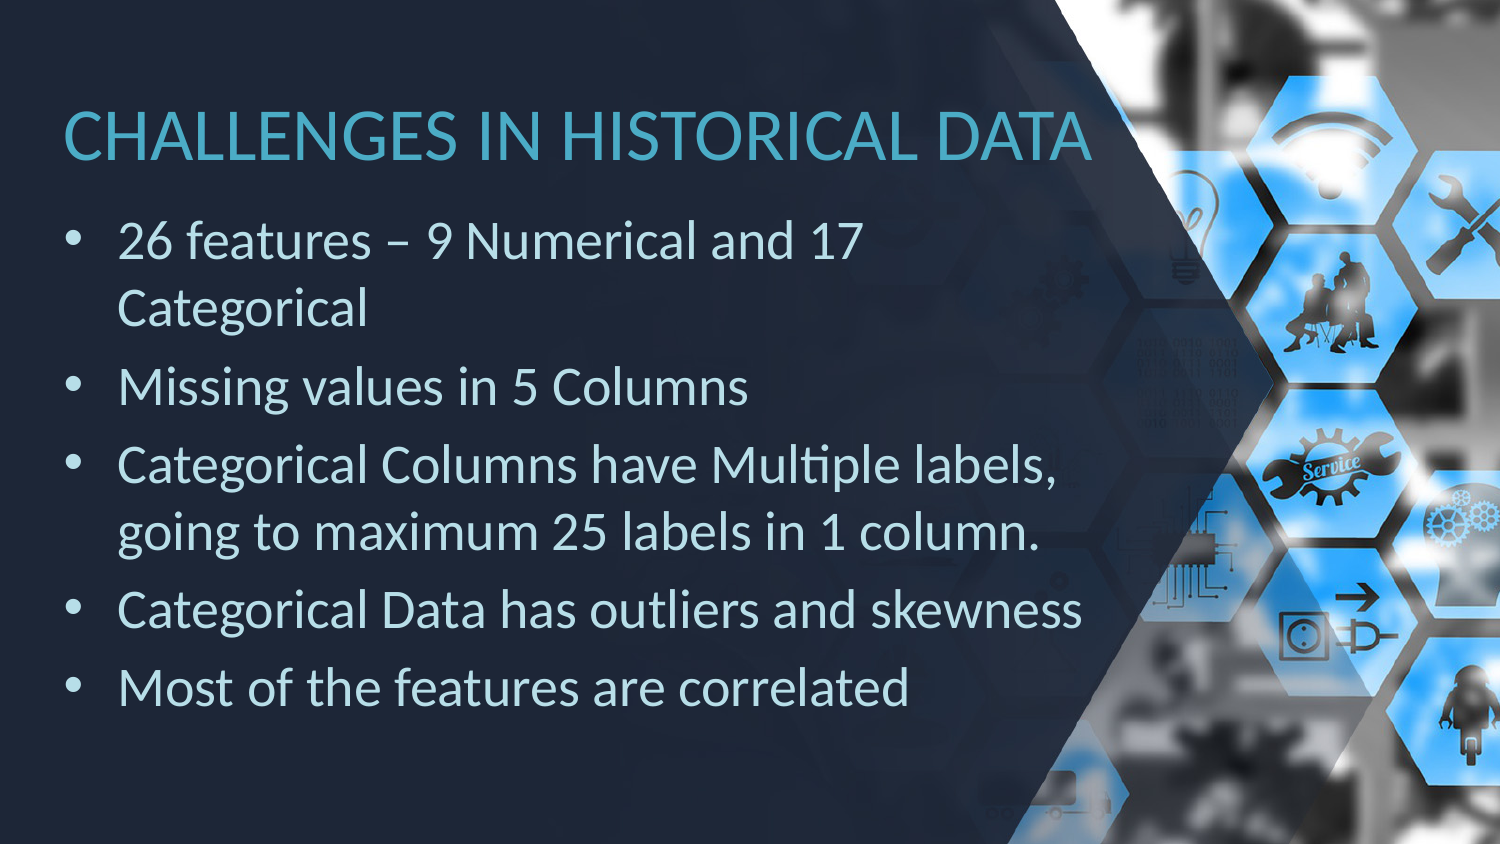

# CHALLENGES IN HISTORICAL DATA
26 features – 9 Numerical and 17 Categorical
Missing values in 5 Columns
Categorical Columns have Multiple labels, going to maximum 25 labels in 1 column.
Categorical Data has outliers and skewness
Most of the features are correlated